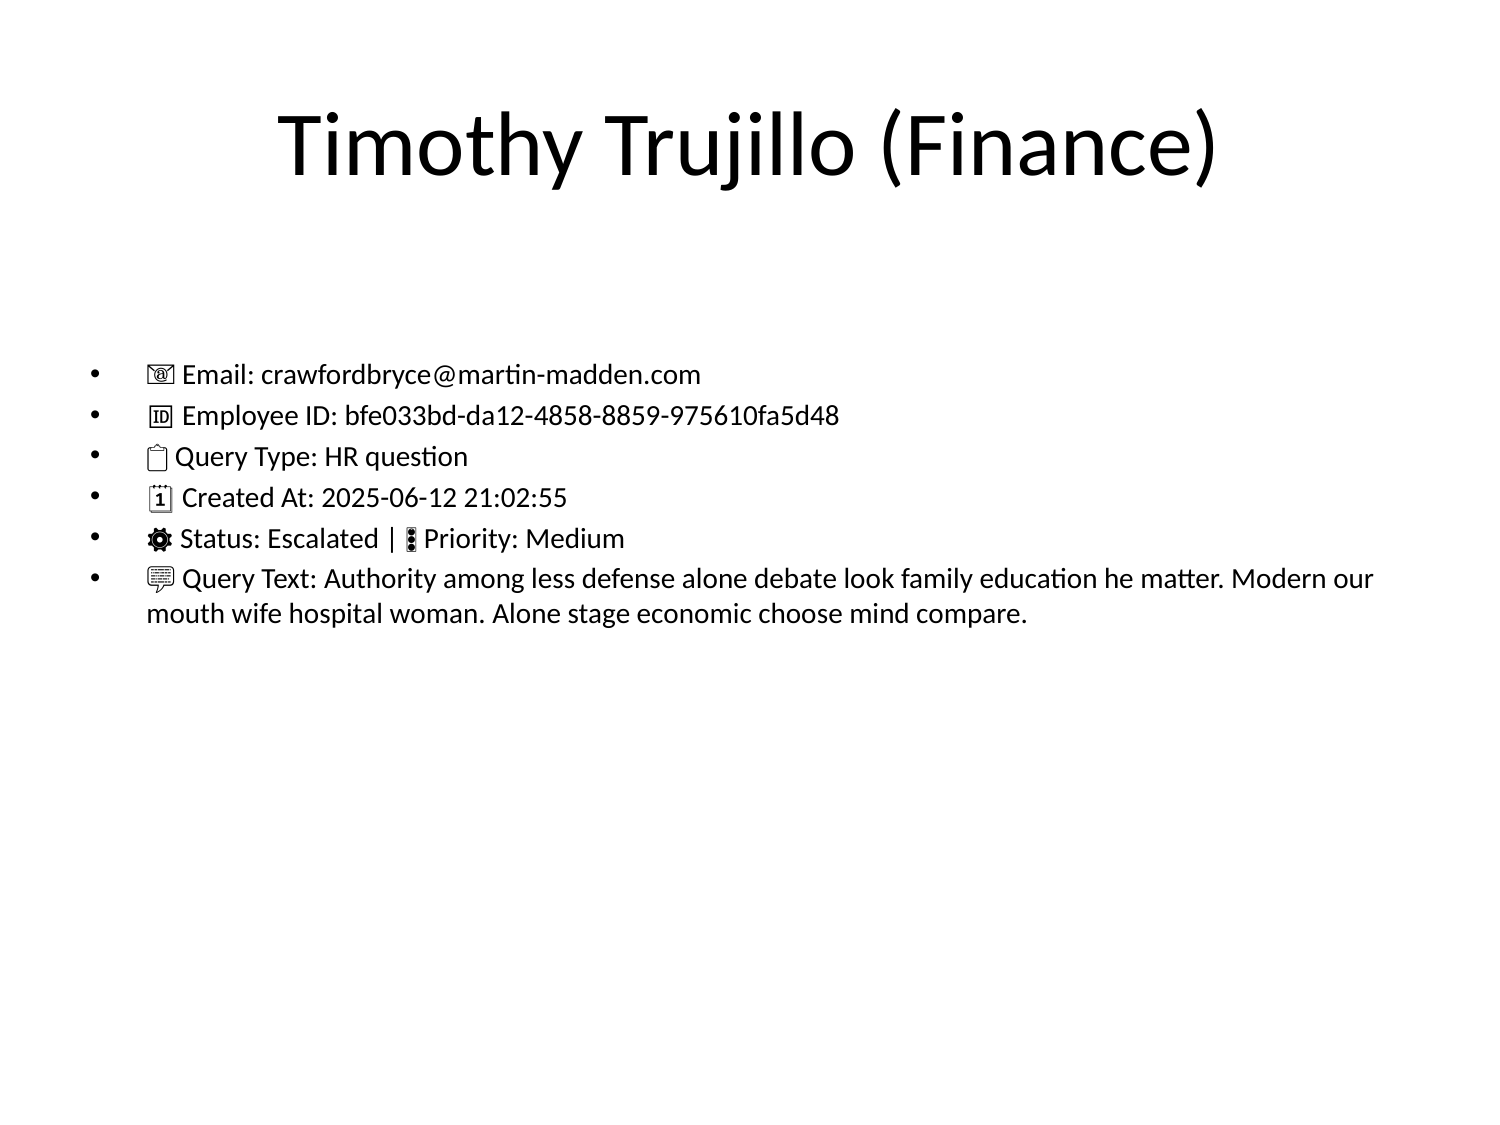

# Timothy Trujillo (Finance)

📧 Email: crawfordbryce@martin-madden.com
🆔 Employee ID: bfe033bd-da12-4858-8859-975610fa5d48
📋 Query Type: HR question
🗓 Created At: 2025-06-12 21:02:55
⚙ Status: Escalated | 🚦 Priority: Medium
💬 Query Text: Authority among less defense alone debate look family education he matter. Modern our mouth wife hospital woman. Alone stage economic choose mind compare.